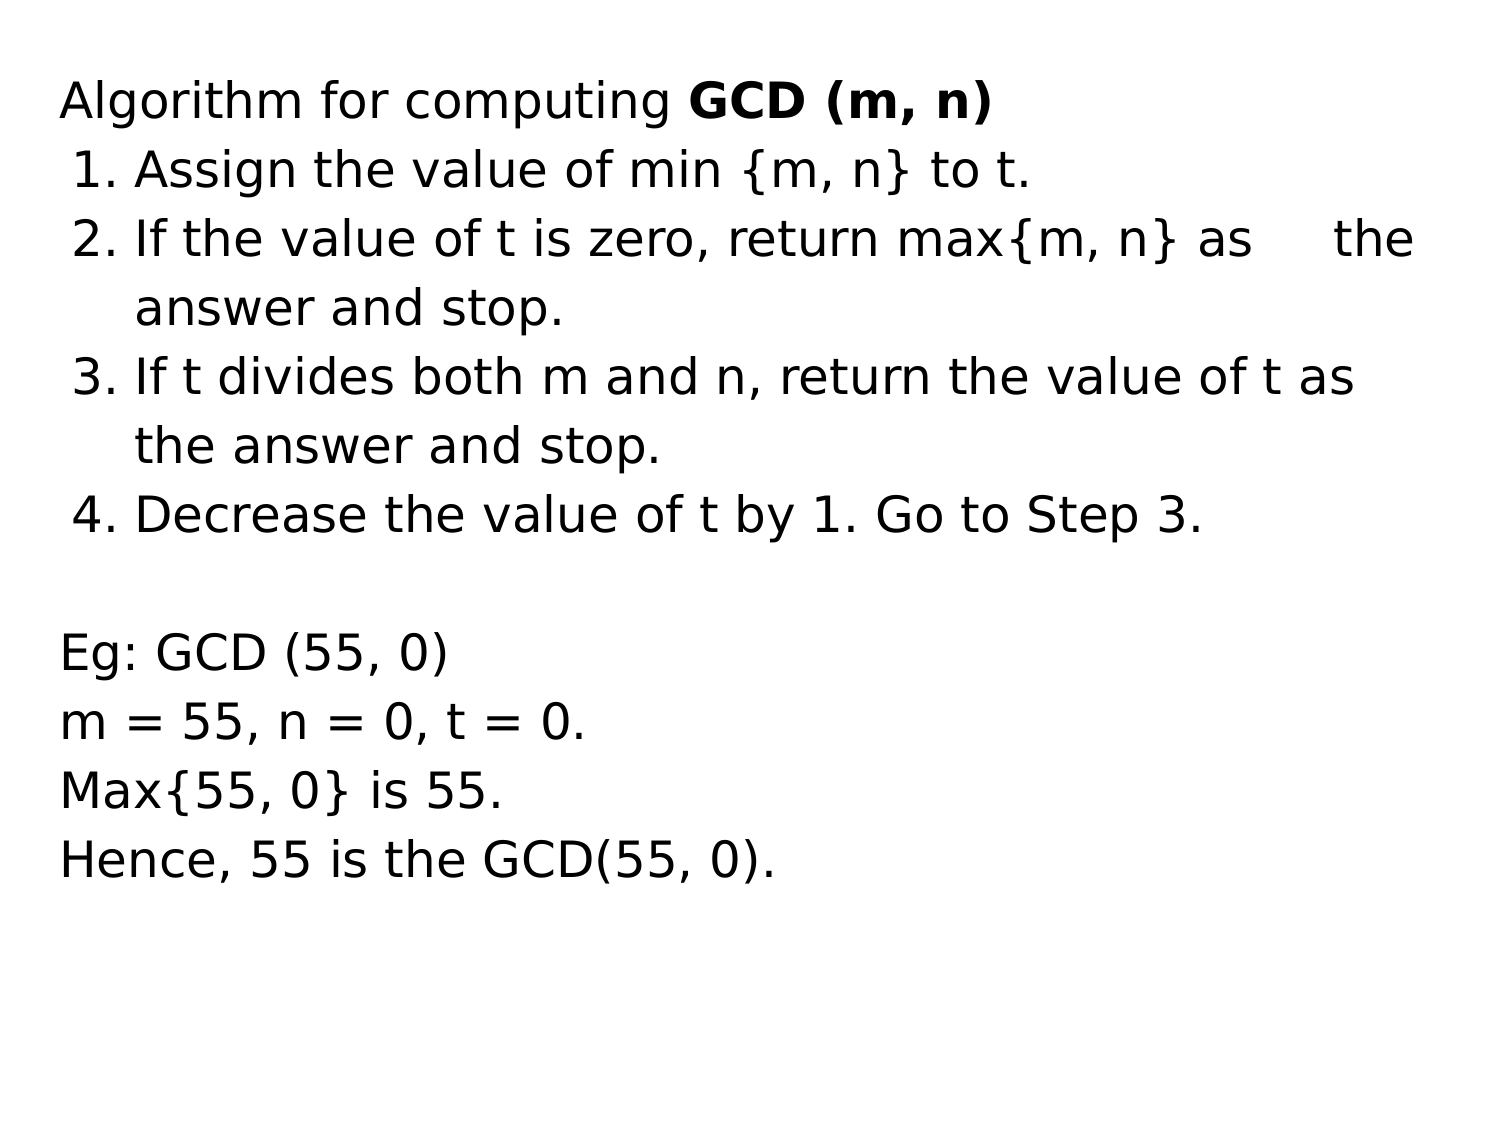

Algorithm for computing GCD (m, n)
Assign the value of min {m, n} to t.
If the value of t is zero, return max{m, n} as     the answer and stop.
If t divides both m and n, return the value of t as the answer and stop.
Decrease the value of t by 1. Go to Step 3.

Eg: GCD (55, 0)
m = 55, n = 0, t = 0.
Max{55, 0} is 55.
Hence, 55 is the GCD(55, 0).